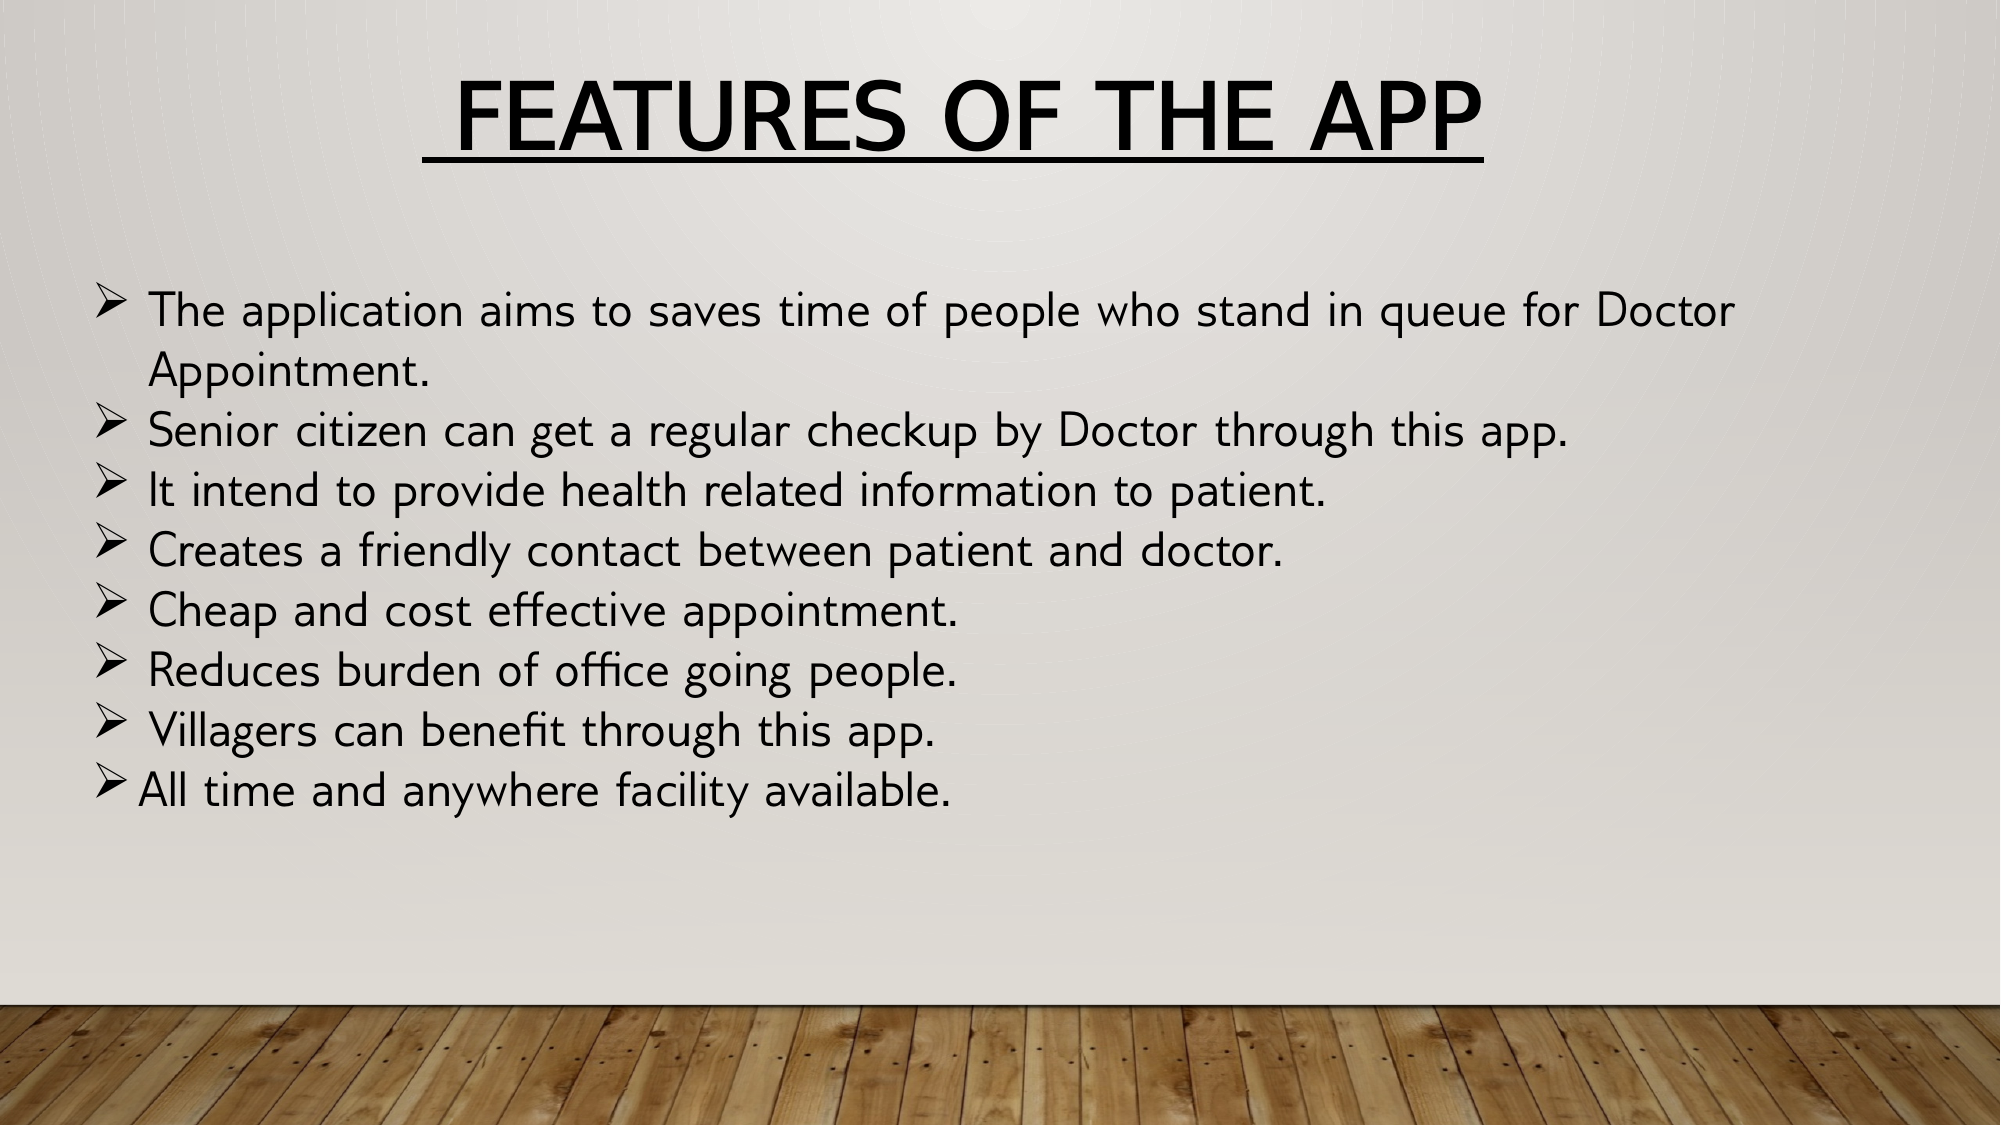

FEATURES OF THE APP
The application aims to saves time of people who stand in queue for Doctor Appointment.
Senior citizen can get a regular checkup by Doctor through this app.
It intend to provide health related information to patient.
Creates a friendly contact between patient and doctor.
Cheap and cost effective appointment.
Reduces burden of office going people.
Villagers can benefit through this app.
All time and anywhere facility available.